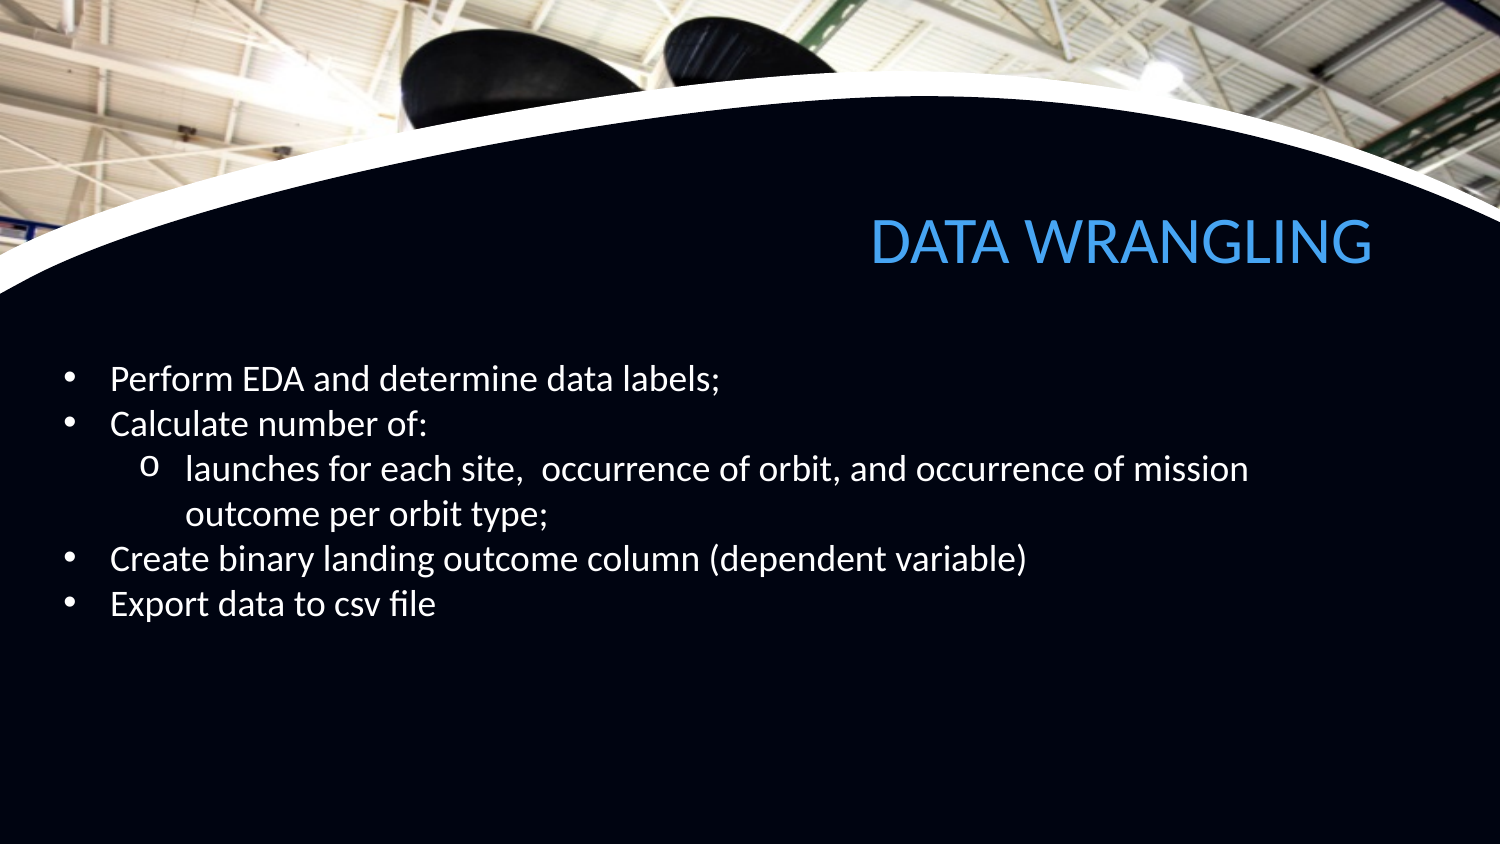

DATA WRANGLING
Perform EDA and determine data labels;
Calculate number of:
launches for each site,  occurrence of orbit, and occurrence of mission outcome per orbit type;
Create binary landing outcome column (dependent variable)
Export data to csv file